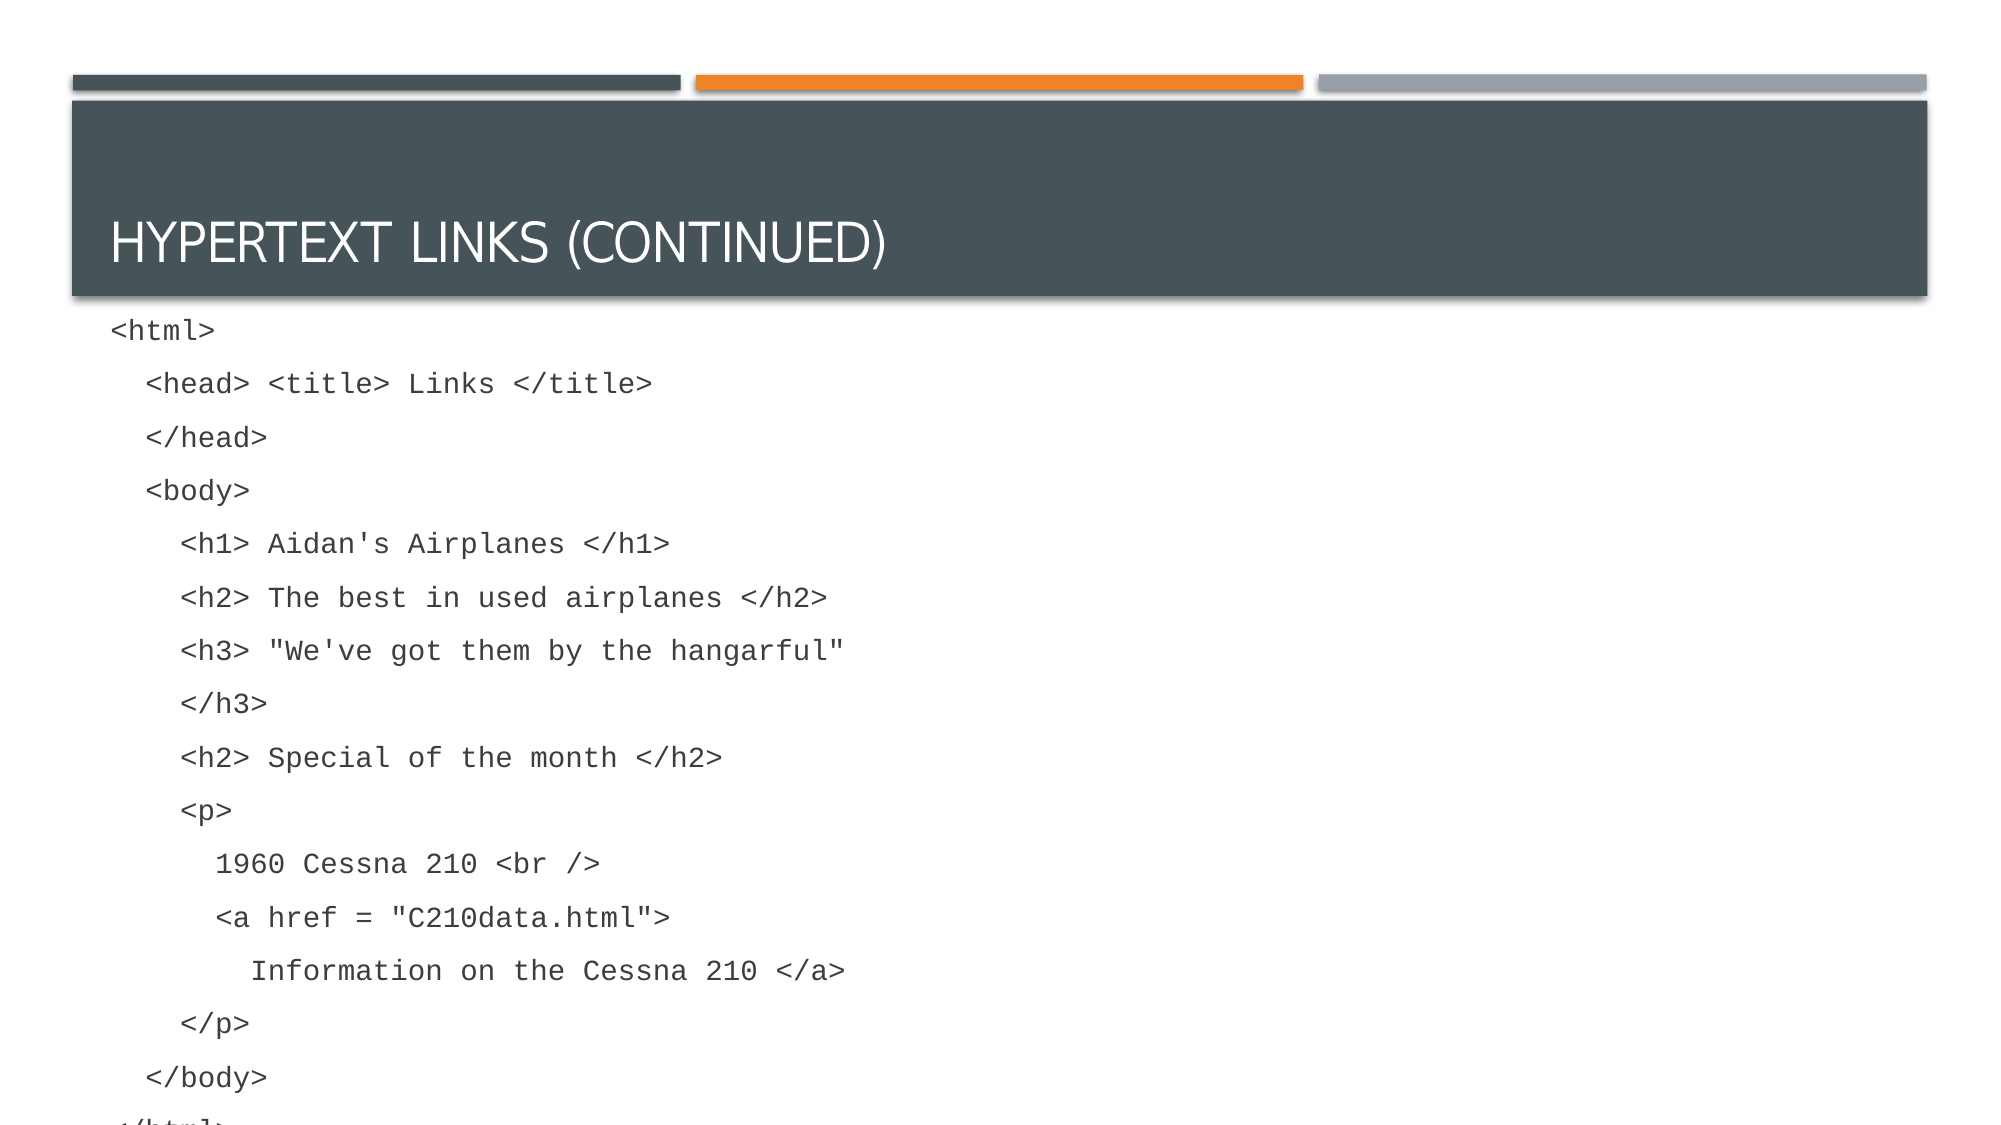

# Hypertext Links (continued)
<html>
  <head> <title> Links </title>
  </head>
  <body>
    <h1> Aidan's Airplanes </h1>
    <h2> The best in used airplanes </h2>
    <h3> "We've got them by the hangarful"
    </h3>
    <h2> Special of the month </h2>
    <p>
      1960 Cessna 210 <br />
      <a href = "C210data.html">
        Information on the Cessna 210 </a>
    </p>
  </body>
</html>